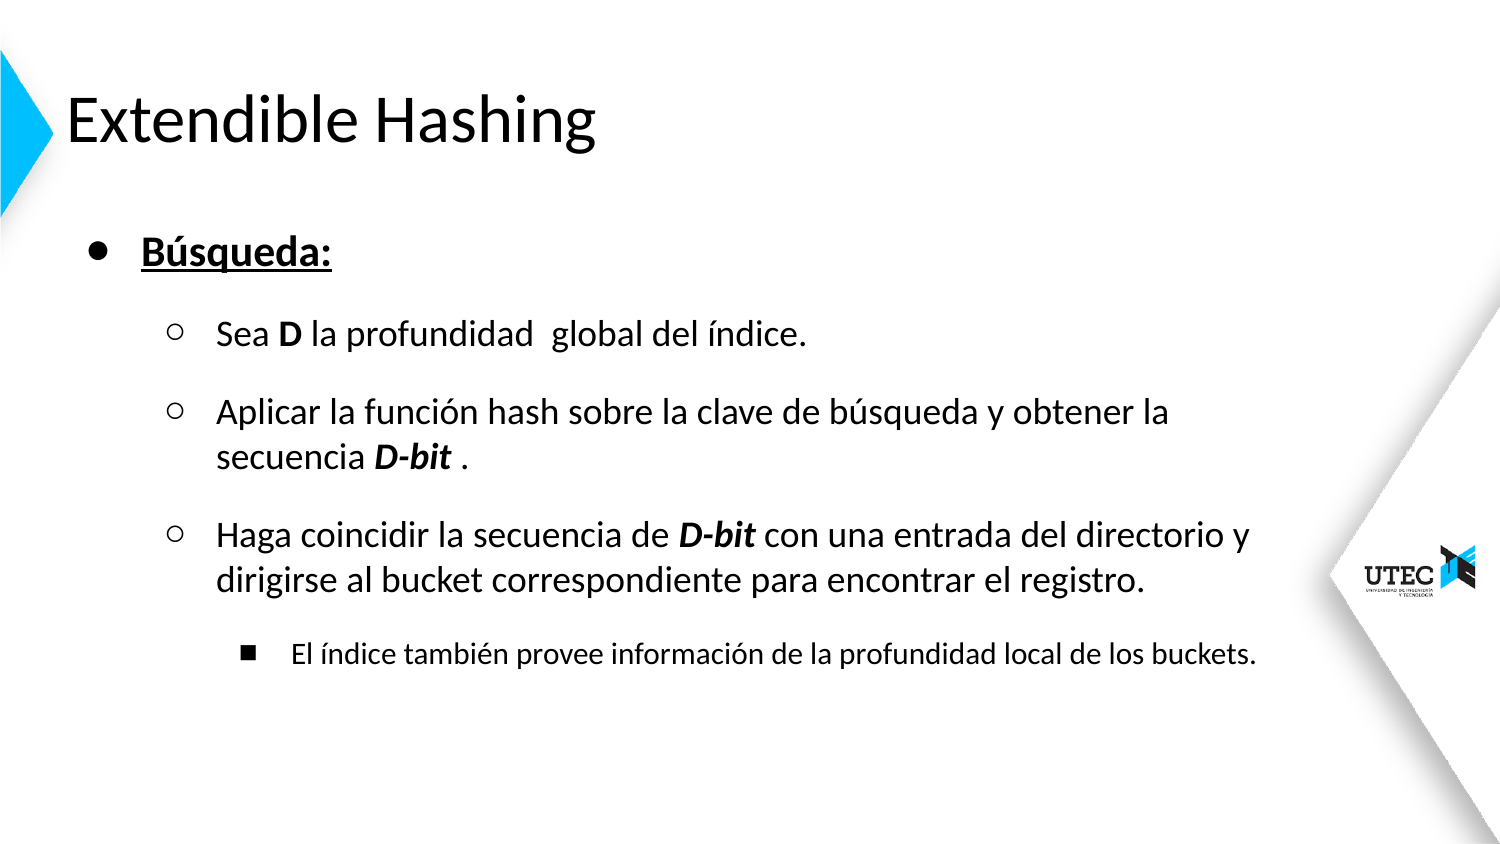

# Extendible Hashing
Búsqueda:
Sea D la profundidad  global del índice.
Aplicar la función hash sobre la clave de búsqueda y obtener la secuencia D-bit .
Haga coincidir la secuencia de D-bit con una entrada del directorio y dirigirse al bucket correspondiente para encontrar el registro.
El índice también provee información de la profundidad local de los buckets.